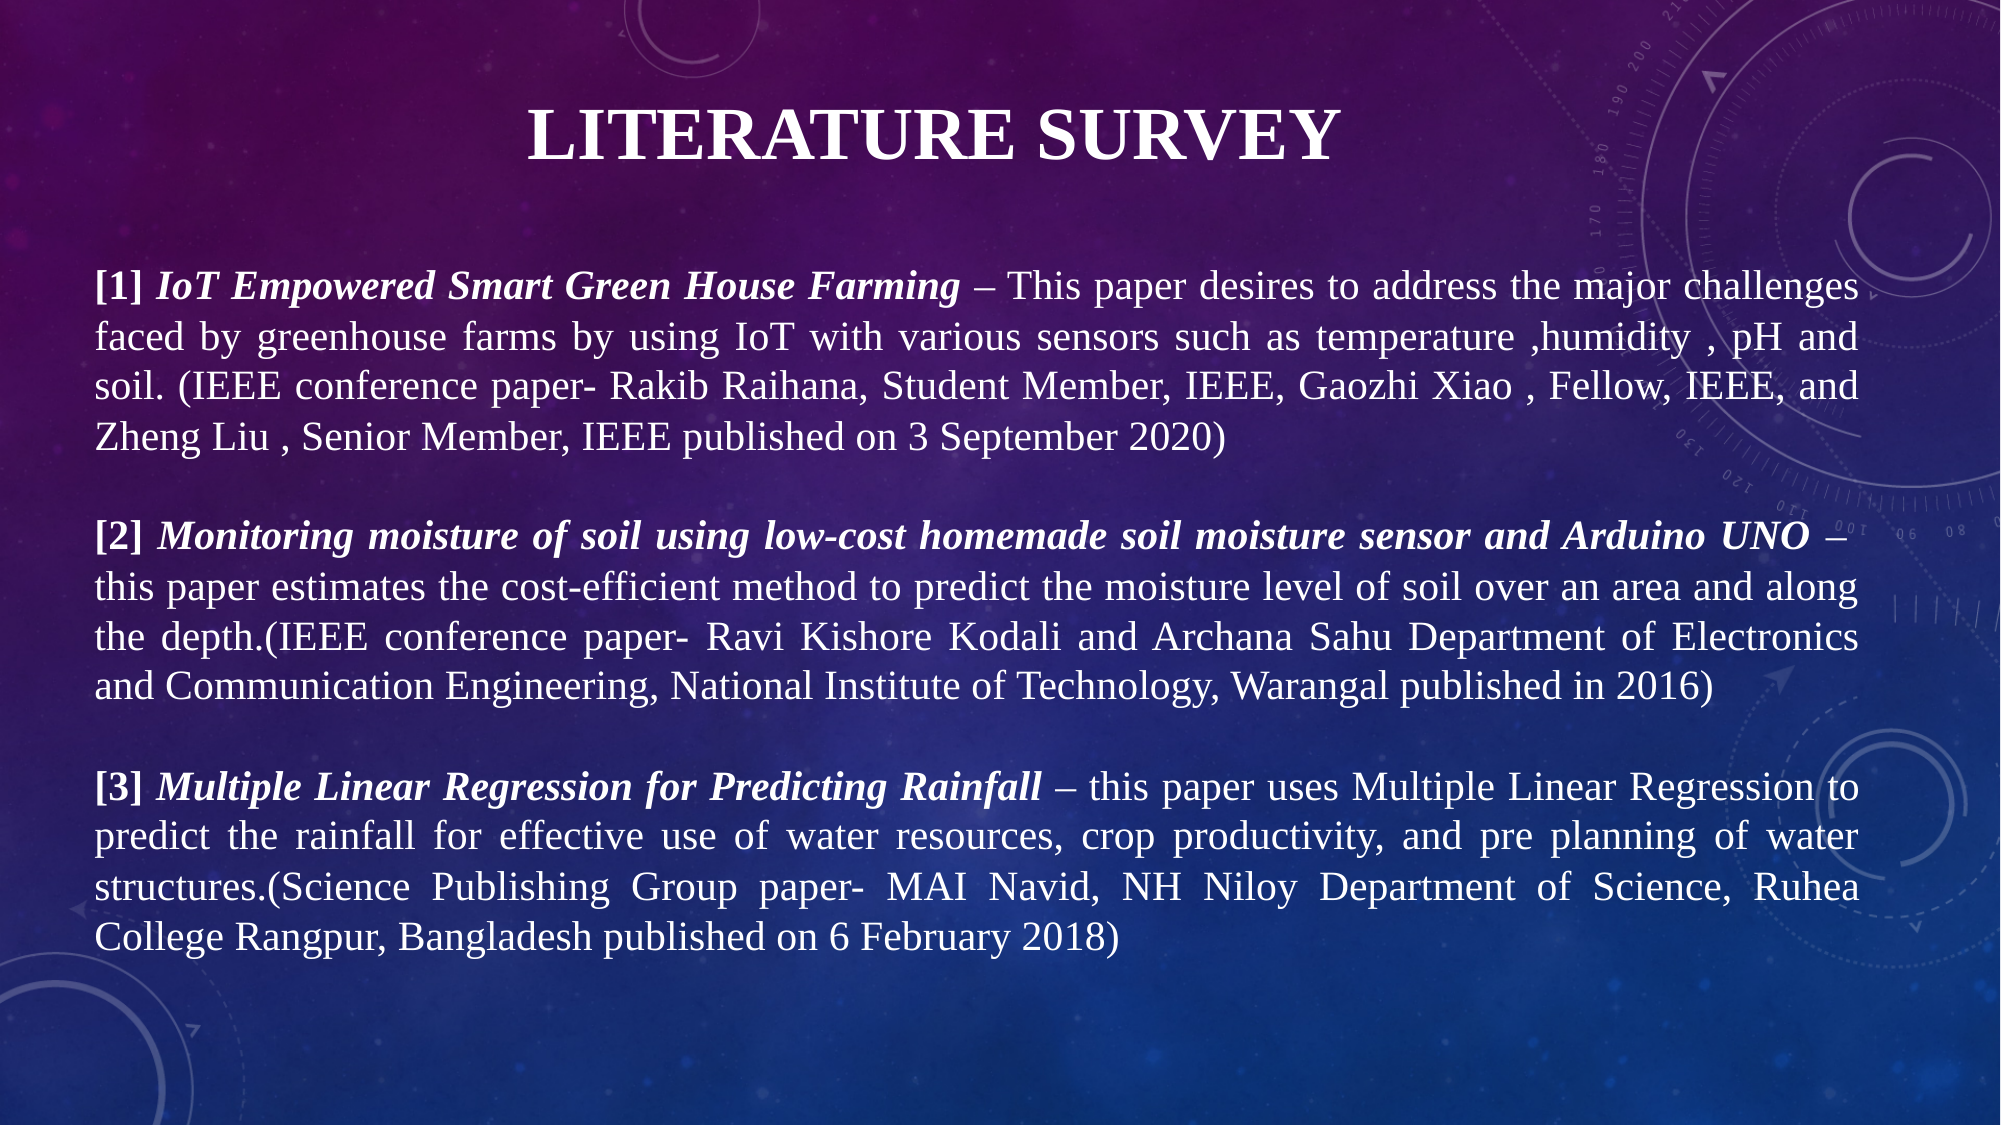

# LITERATURE SURVEY
[1] IoT Empowered Smart Green House Farming – This paper desires to address the major challenges faced by greenhouse farms by using IoT with various sensors such as temperature ,humidity , pH and soil. (IEEE conference paper- Rakib Raihana, Student Member, IEEE, Gaozhi Xiao , Fellow, IEEE, and Zheng Liu , Senior Member, IEEE published on 3 September 2020)

[2] Monitoring moisture of soil using low-cost homemade soil moisture sensor and Arduino UNO –  this paper estimates the cost-efficient method to predict the moisture level of soil over an area and along the depth.(IEEE conference paper- Ravi Kishore Kodali and Archana Sahu Department of Electronics and Communication Engineering, National Institute of Technology, Warangal published in 2016)

[3] Multiple Linear Regression for Predicting Rainfall – this paper uses Multiple Linear Regression to predict the rainfall for effective use of water resources, crop productivity, and pre planning of water structures.(Science Publishing Group paper- MAI Navid, NH Niloy Department of Science, Ruhea College Rangpur, Bangladesh published on 6 February 2018)